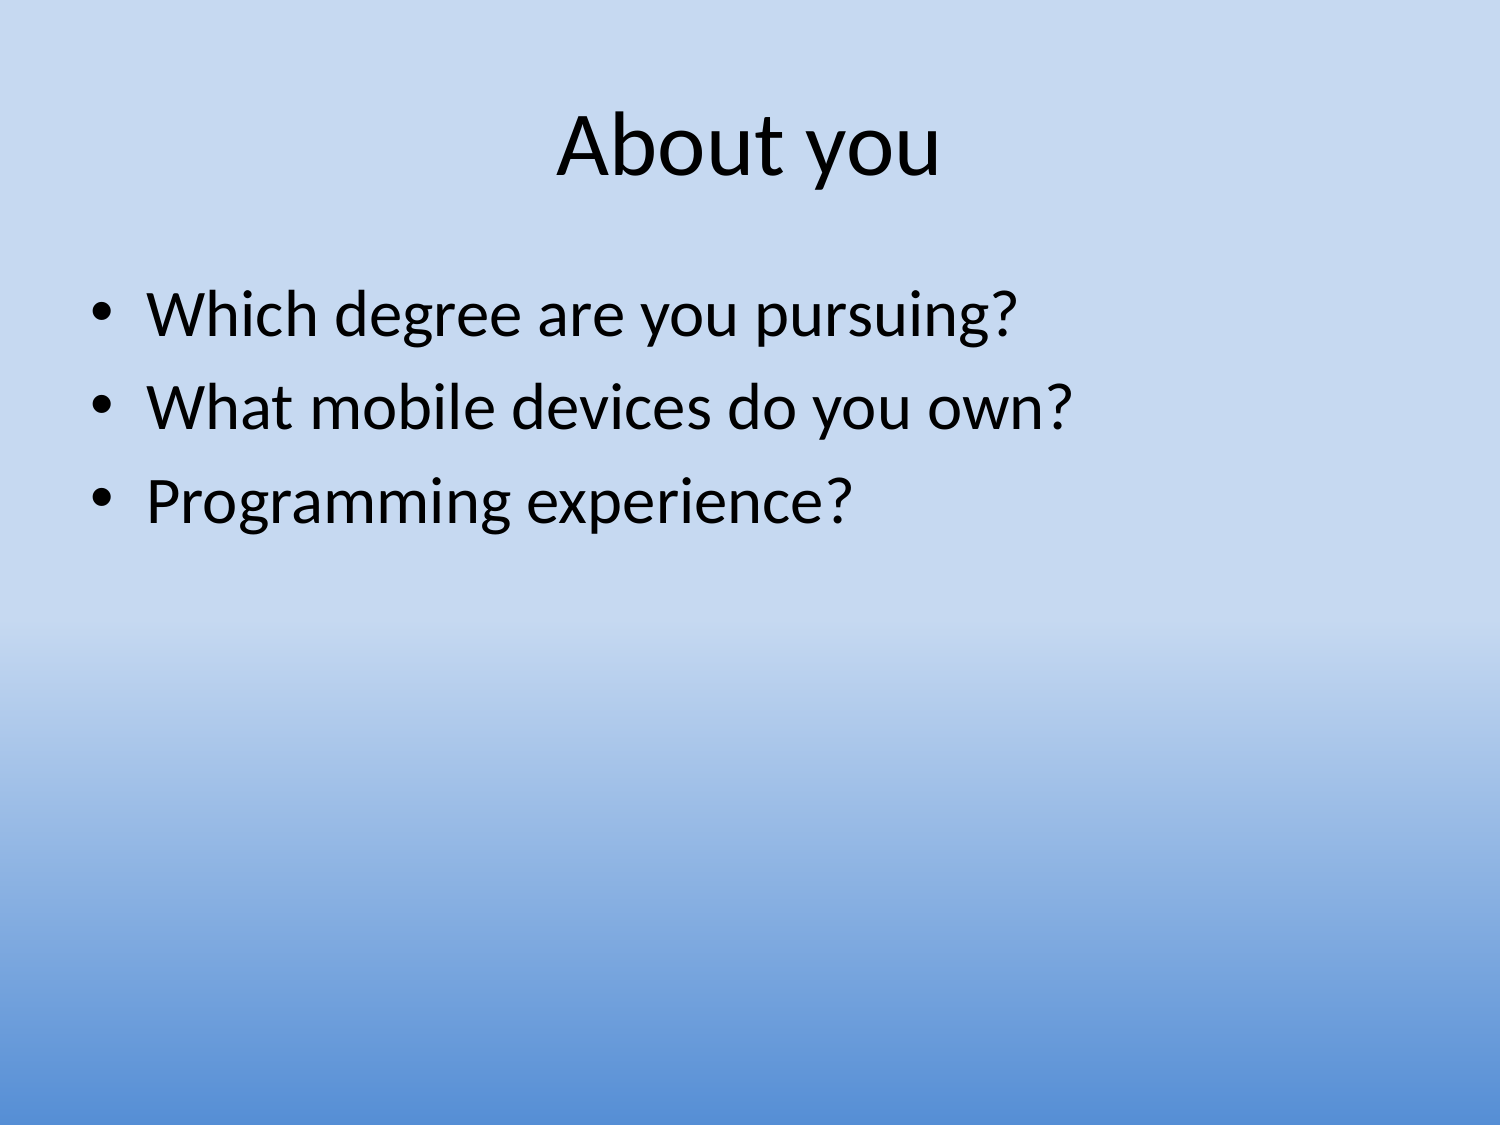

# About you
Which degree are you pursuing?
What mobile devices do you own?
Programming experience?